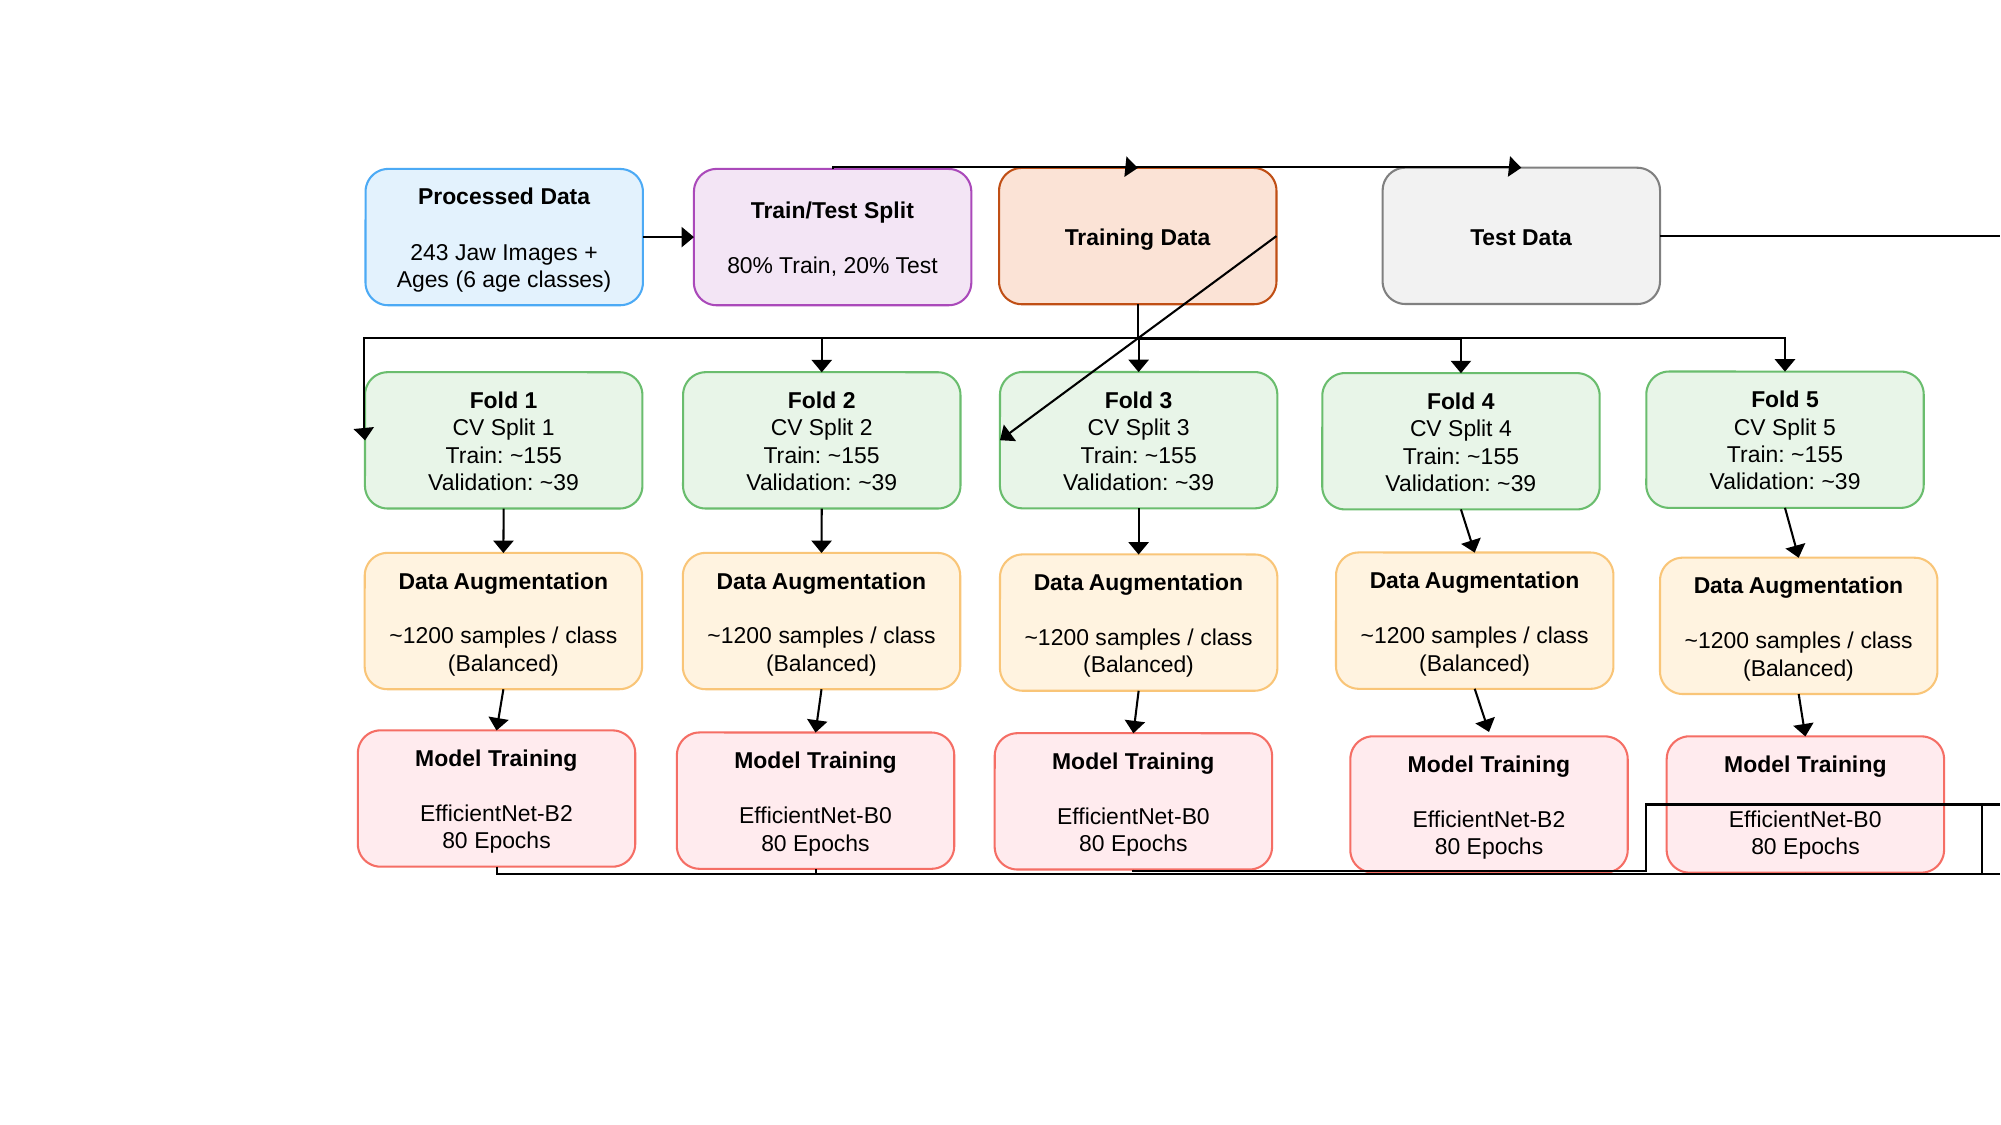

c
Test Data
Training Data
Train/Test Split

80% Train, 20% Test
Processed Data

243 Jaw Images + Ages (6 age classes)
Fold 5
CV Split 5
Train: ~155
Validation: ~39
Fold 3
CV Split 3
Train: ~155
Validation: ~39
Fold 1
CV Split 1
Train: ~155
Validation: ~39
Fold 2
CV Split 2
Train: ~155
Validation: ~39
Fold 4
CV Split 4
Train: ~155
Validation: ~39
Data Augmentation

~1200 samples / class (Balanced)
Data Augmentation

~1200 samples / class (Balanced)
Data Augmentation

~1200 samples / class (Balanced)
Data Augmentation

~1200 samples / class (Balanced)
Data Augmentation

~1200 samples / class (Balanced)
Model Training

EfficientNet-B2
80 Epochs
Model Training

EfficientNet-B0
80 Epochs
Model Training

EfficientNet-B0
80 Epochs
Model Training

EfficientNet-B2
80 Epochs
Model Training

EfficientNet-B0
80 Epochs
Final Evaluation
Ensemble Model

5 Trained Models,
CV Score Weighted